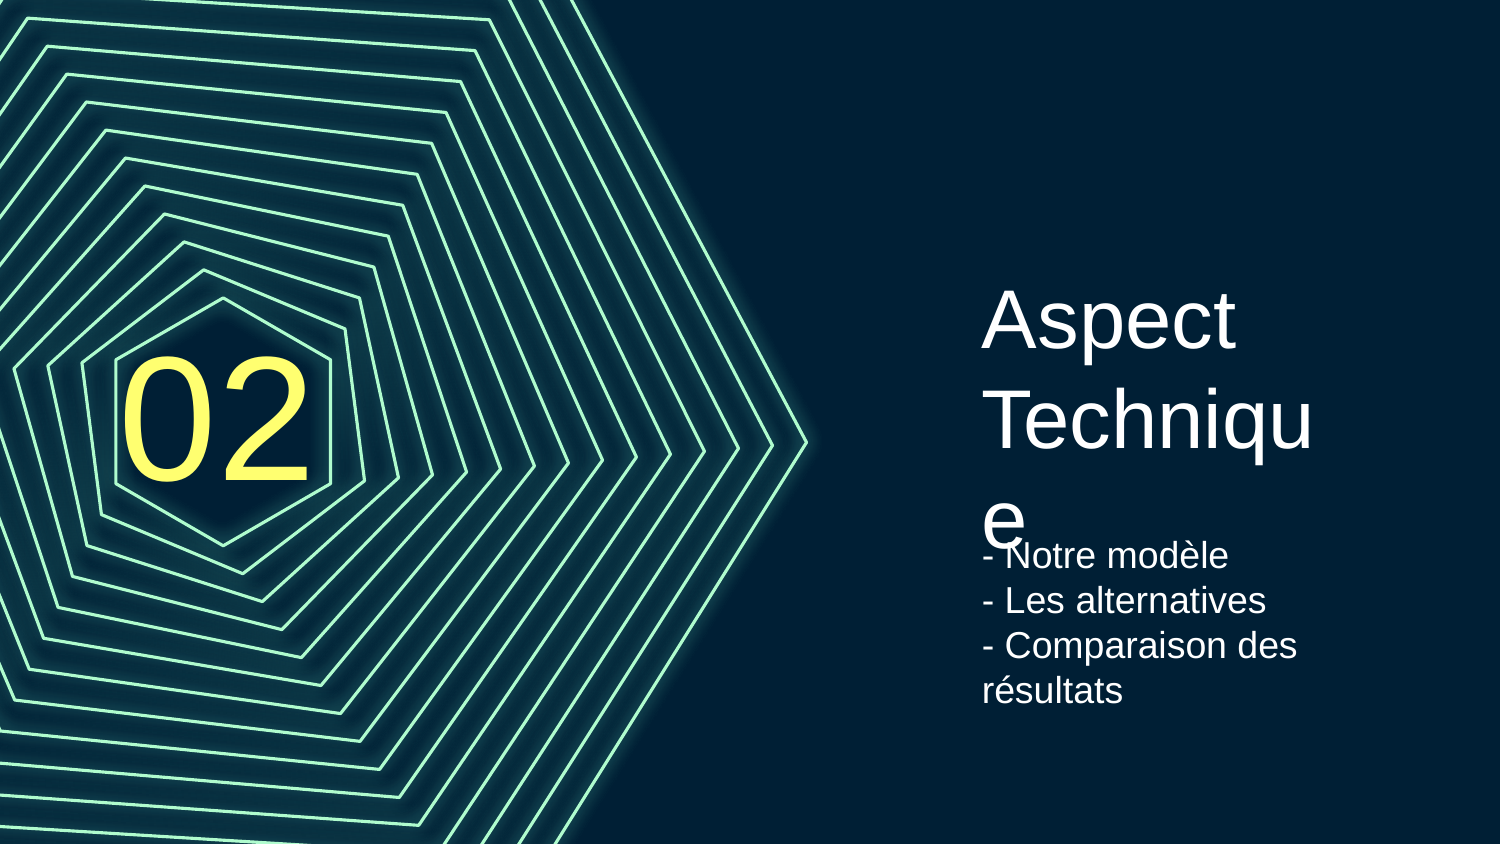

02
# Aspect Technique
- Notre modèle
- Les alternatives
- Comparaison des résultats